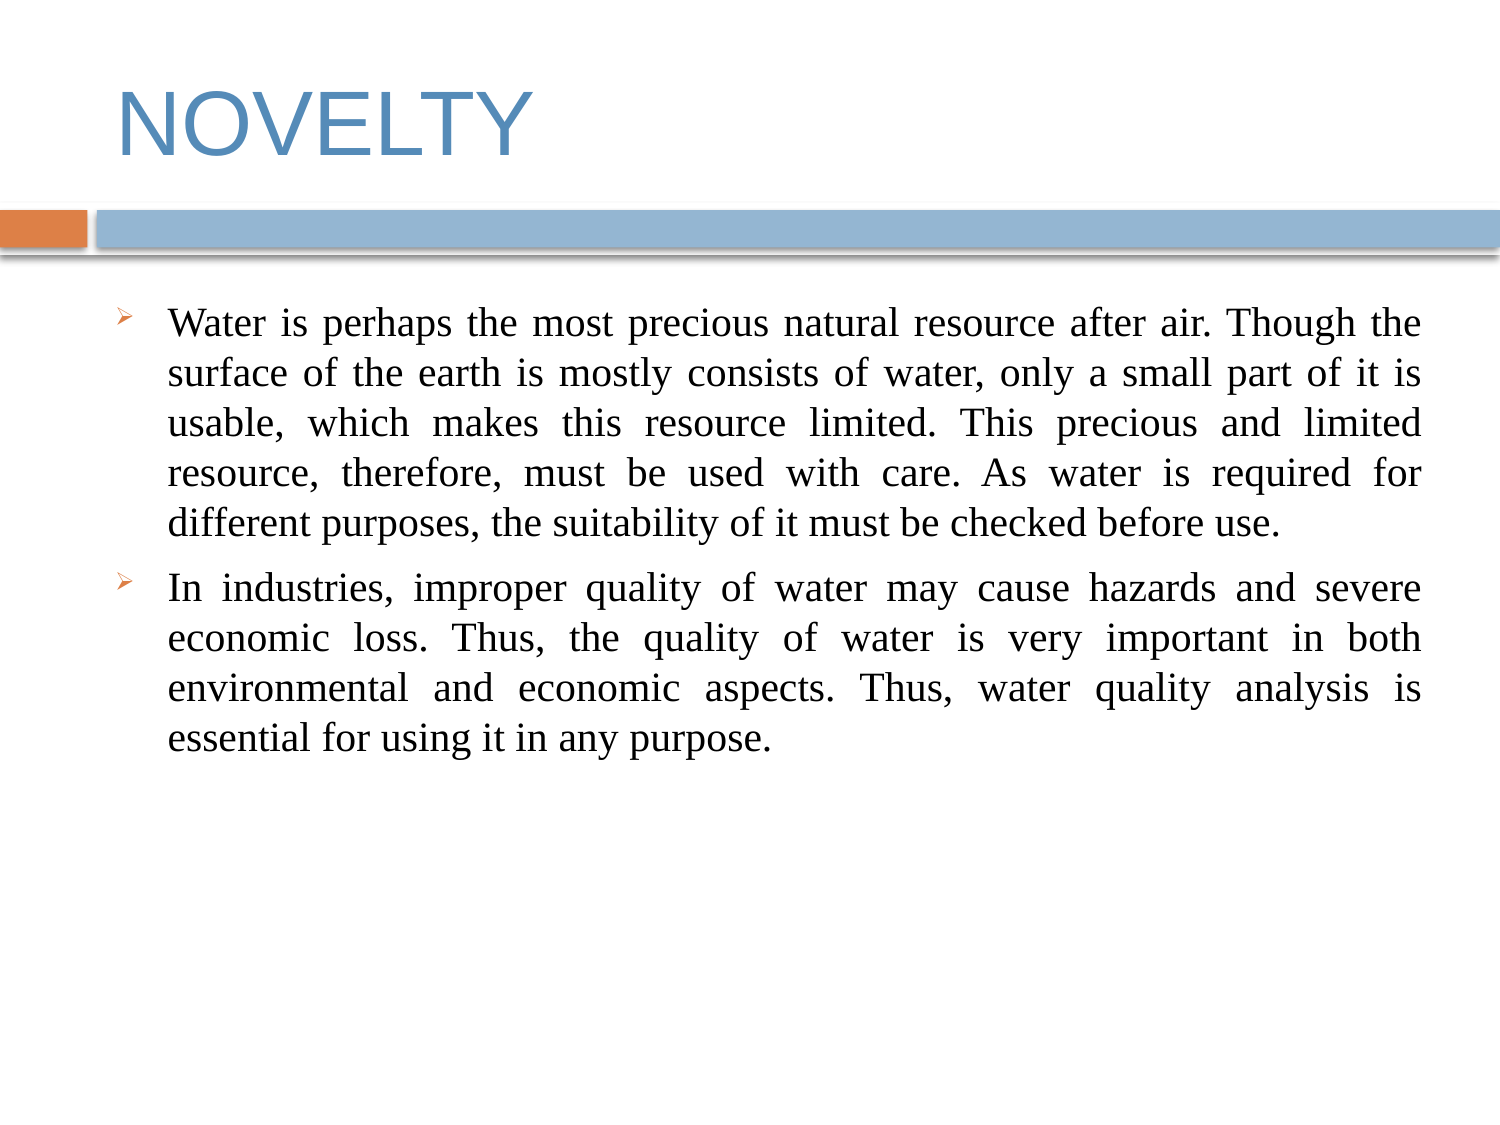

# NOVELTY
Water is perhaps the most precious natural resource after air. Though the surface of the earth is mostly consists of water, only a small part of it is usable, which makes this resource limited. This precious and limited resource, therefore, must be used with care. As water is required for different purposes, the suitability of it must be checked before use.
In industries, improper quality of water may cause hazards and severe economic loss. Thus, the quality of water is very important in both environmental and economic aspects. Thus, water quality analysis is essential for using it in any purpose.